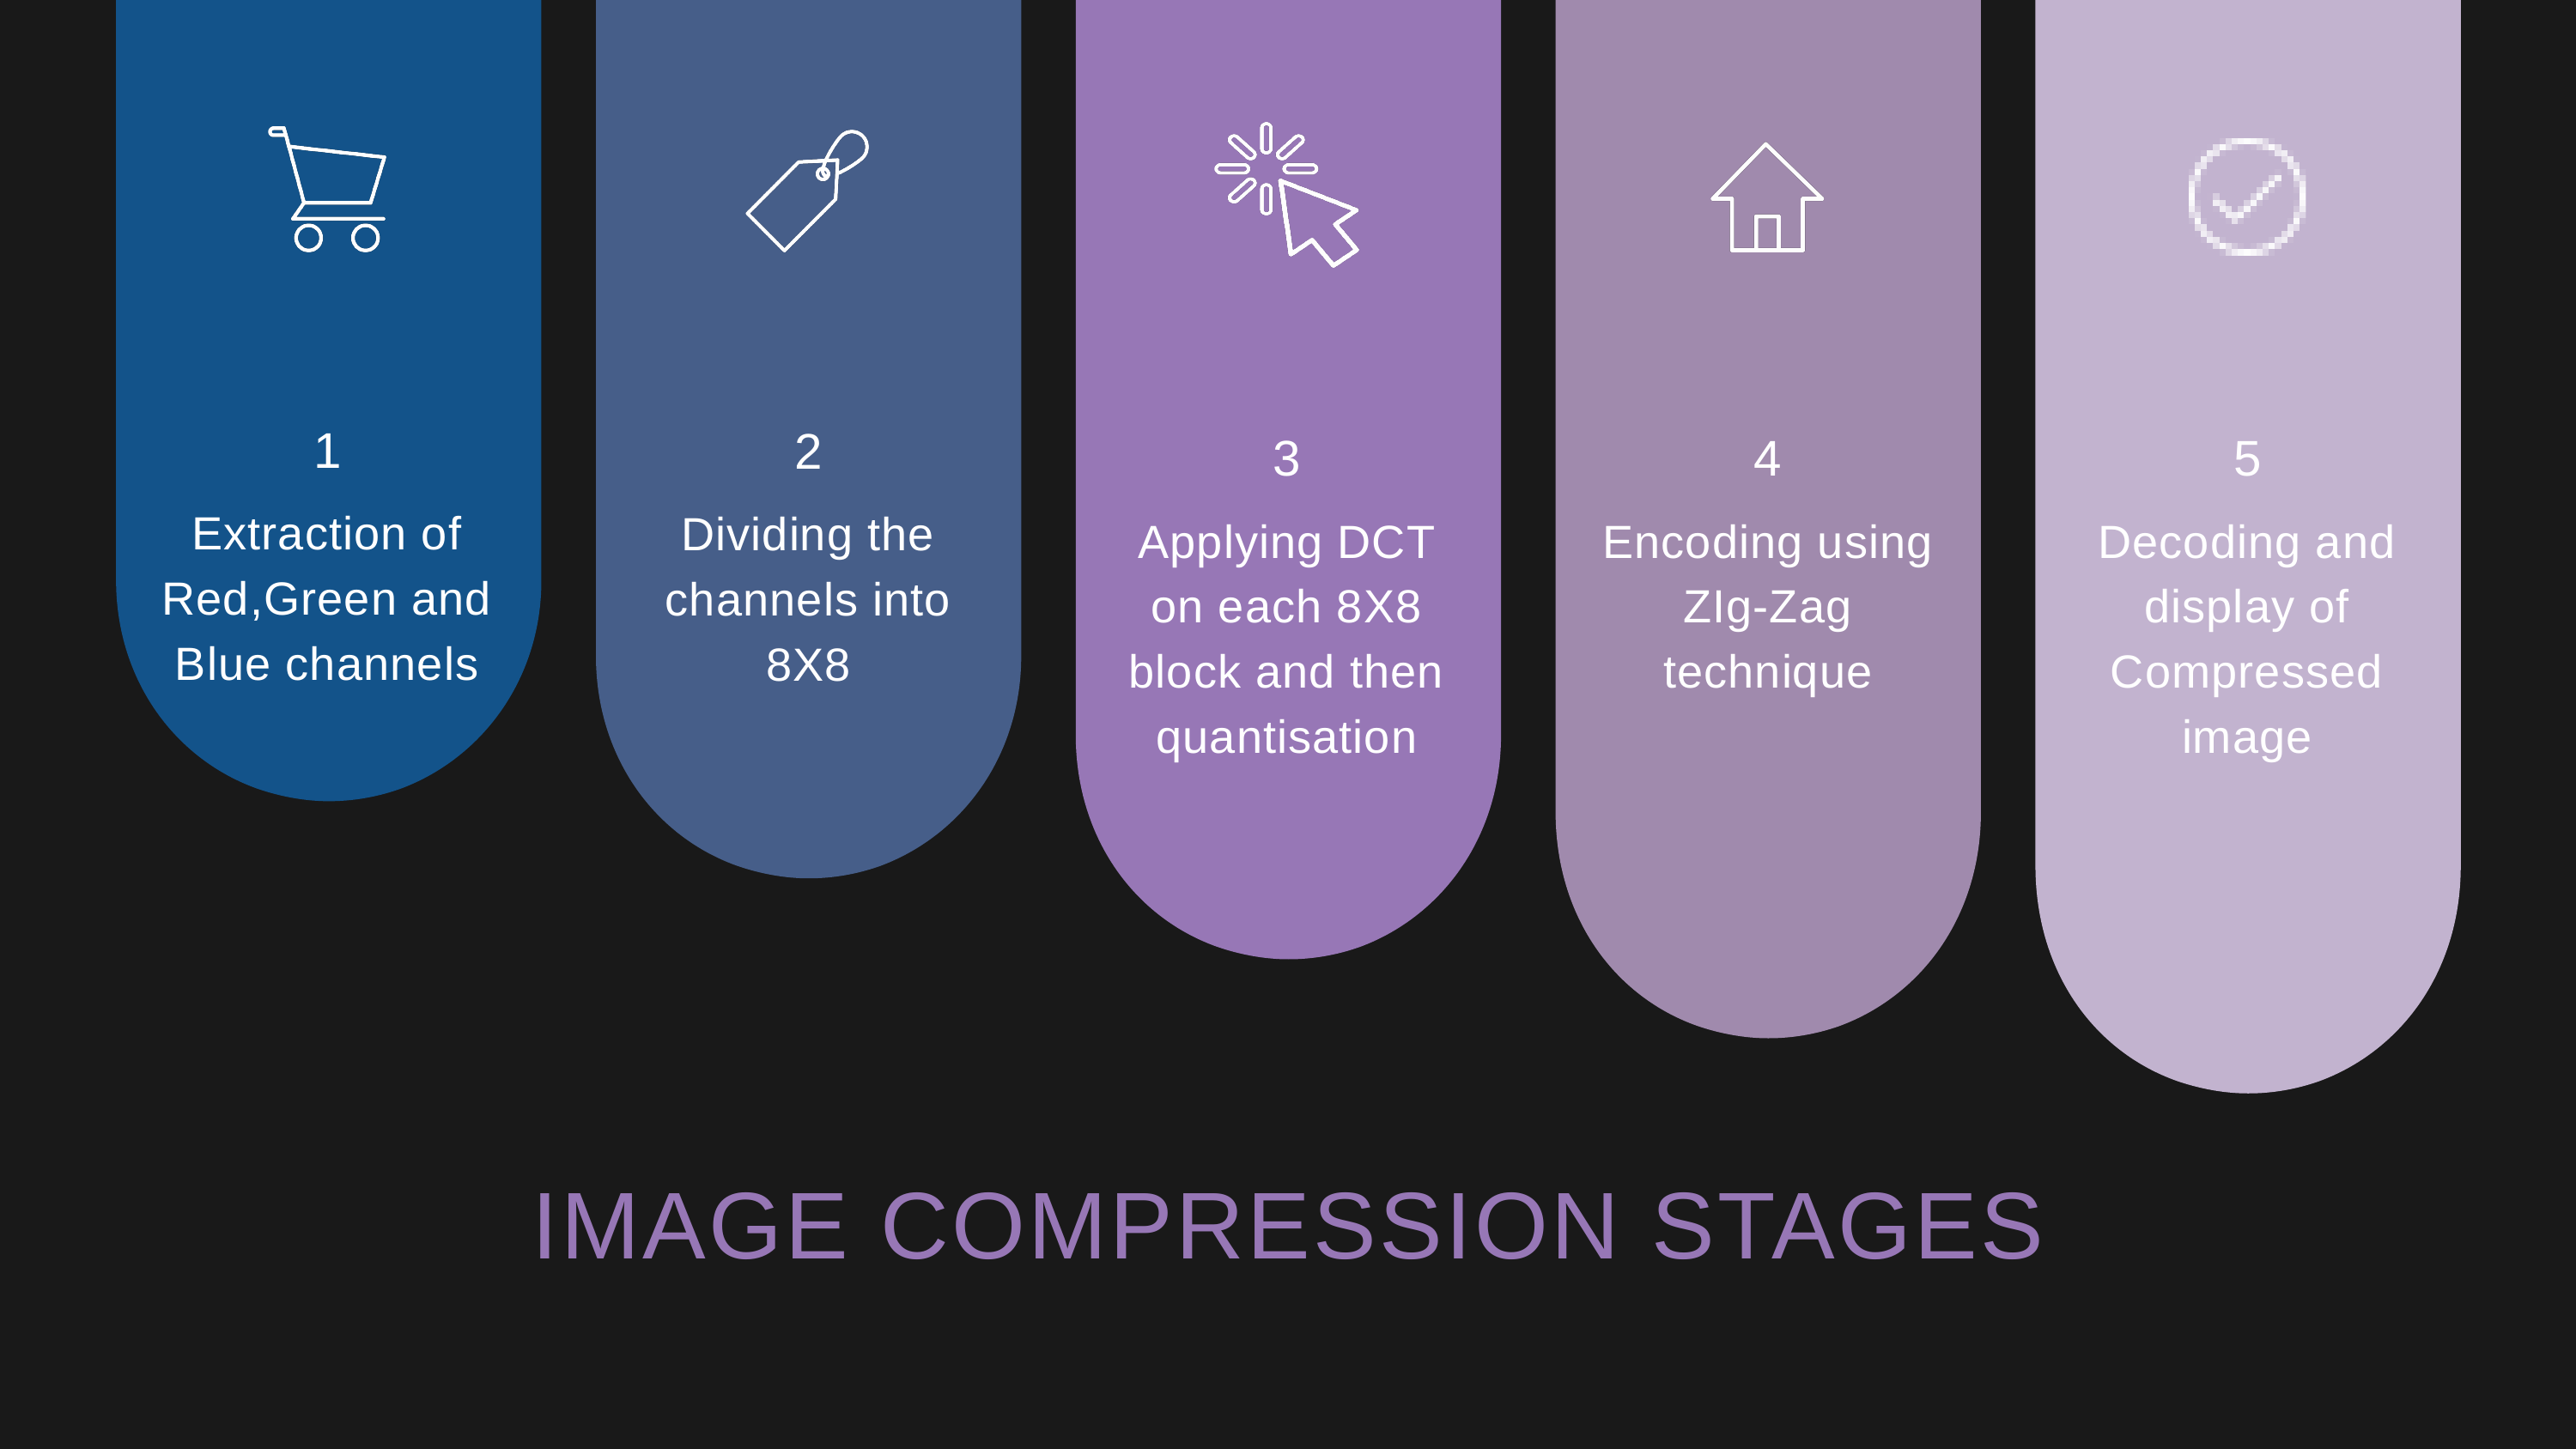

1
Extraction of Red,Green and Blue channels
2
Dividing the channels into 8X8
3
Applying DCT on each 8X8 block and then quantisation
4
Encoding using ZIg-Zag technique
5
Decoding and display of Compressed image
IMAGE COMPRESSION STAGES